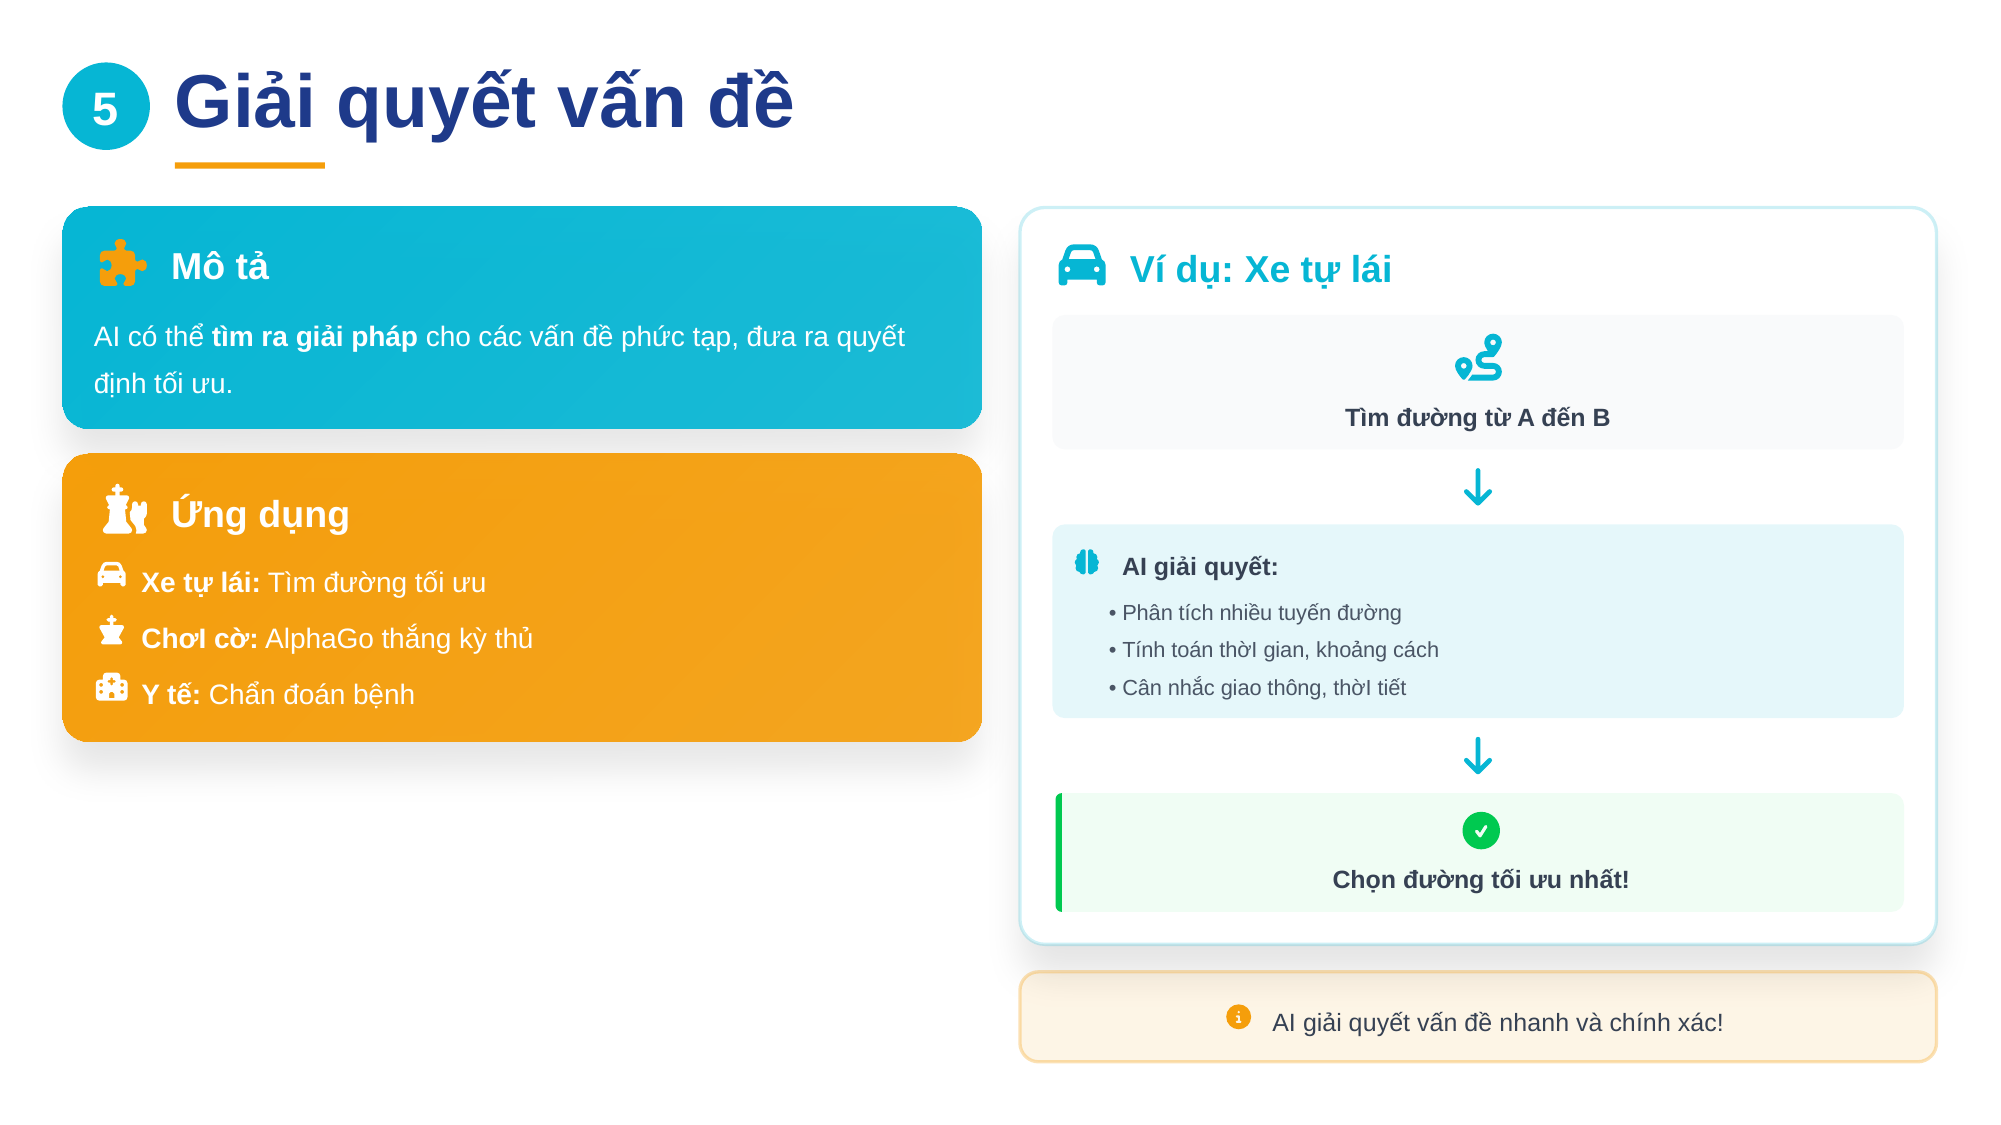

Giải quyết vấn đề
5

Mô tả

Ví dụ: Xe tự lái

AI có thể tìm ra giải pháp cho các vấn đề phức tạp, đưa ra quyết định tối ưu.

Tìm đường từ A đến B

Ứng dụng

AI giải quyết:

Xe tự lái: Tìm đường tối ưu

• Phân tích nhiều tuyến đường
ChơI cờ: AlphaGo thắng kỳ thủ

• Tính toán thờI gian, khoảng cách
Y tế: Chẩn đoán bệnh
• Cân nhắc giao thông, thờI tiết

Chọn đường tối ưu nhất!

AI giải quyết vấn đề nhanh và chính xác!